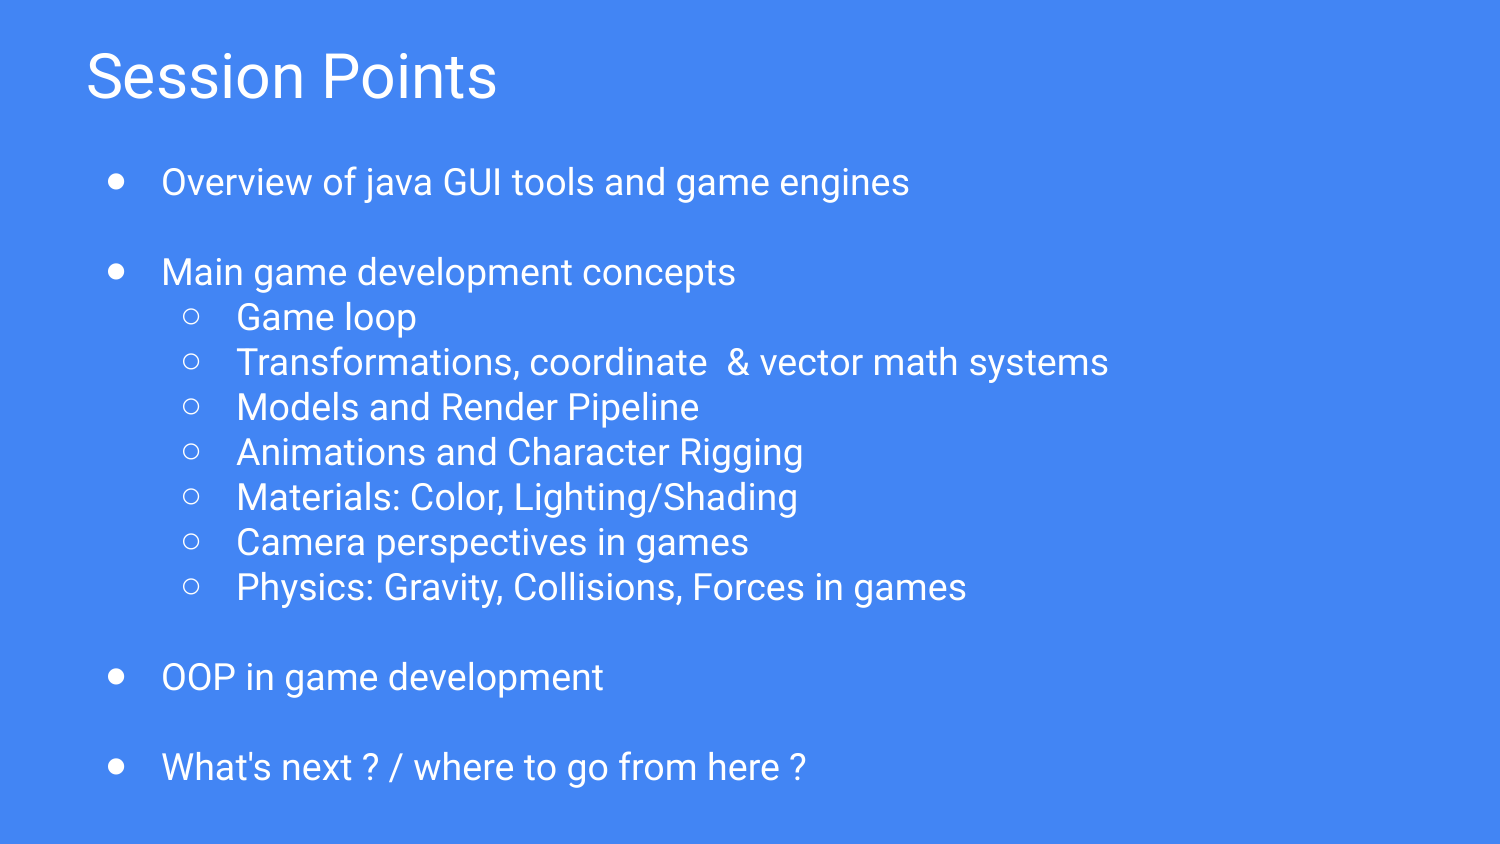

# Session Points
Overview of java GUI tools and game engines

Main game development concepts
Game loop
Transformations, coordinate  & vector math systems
Models and Render Pipeline
Animations and Character Rigging
Materials: Color, Lighting/Shading
Camera perspectives in games
Physics: Gravity, Collisions, Forces in games

OOP in game development

What's next ? / where to go from here ?